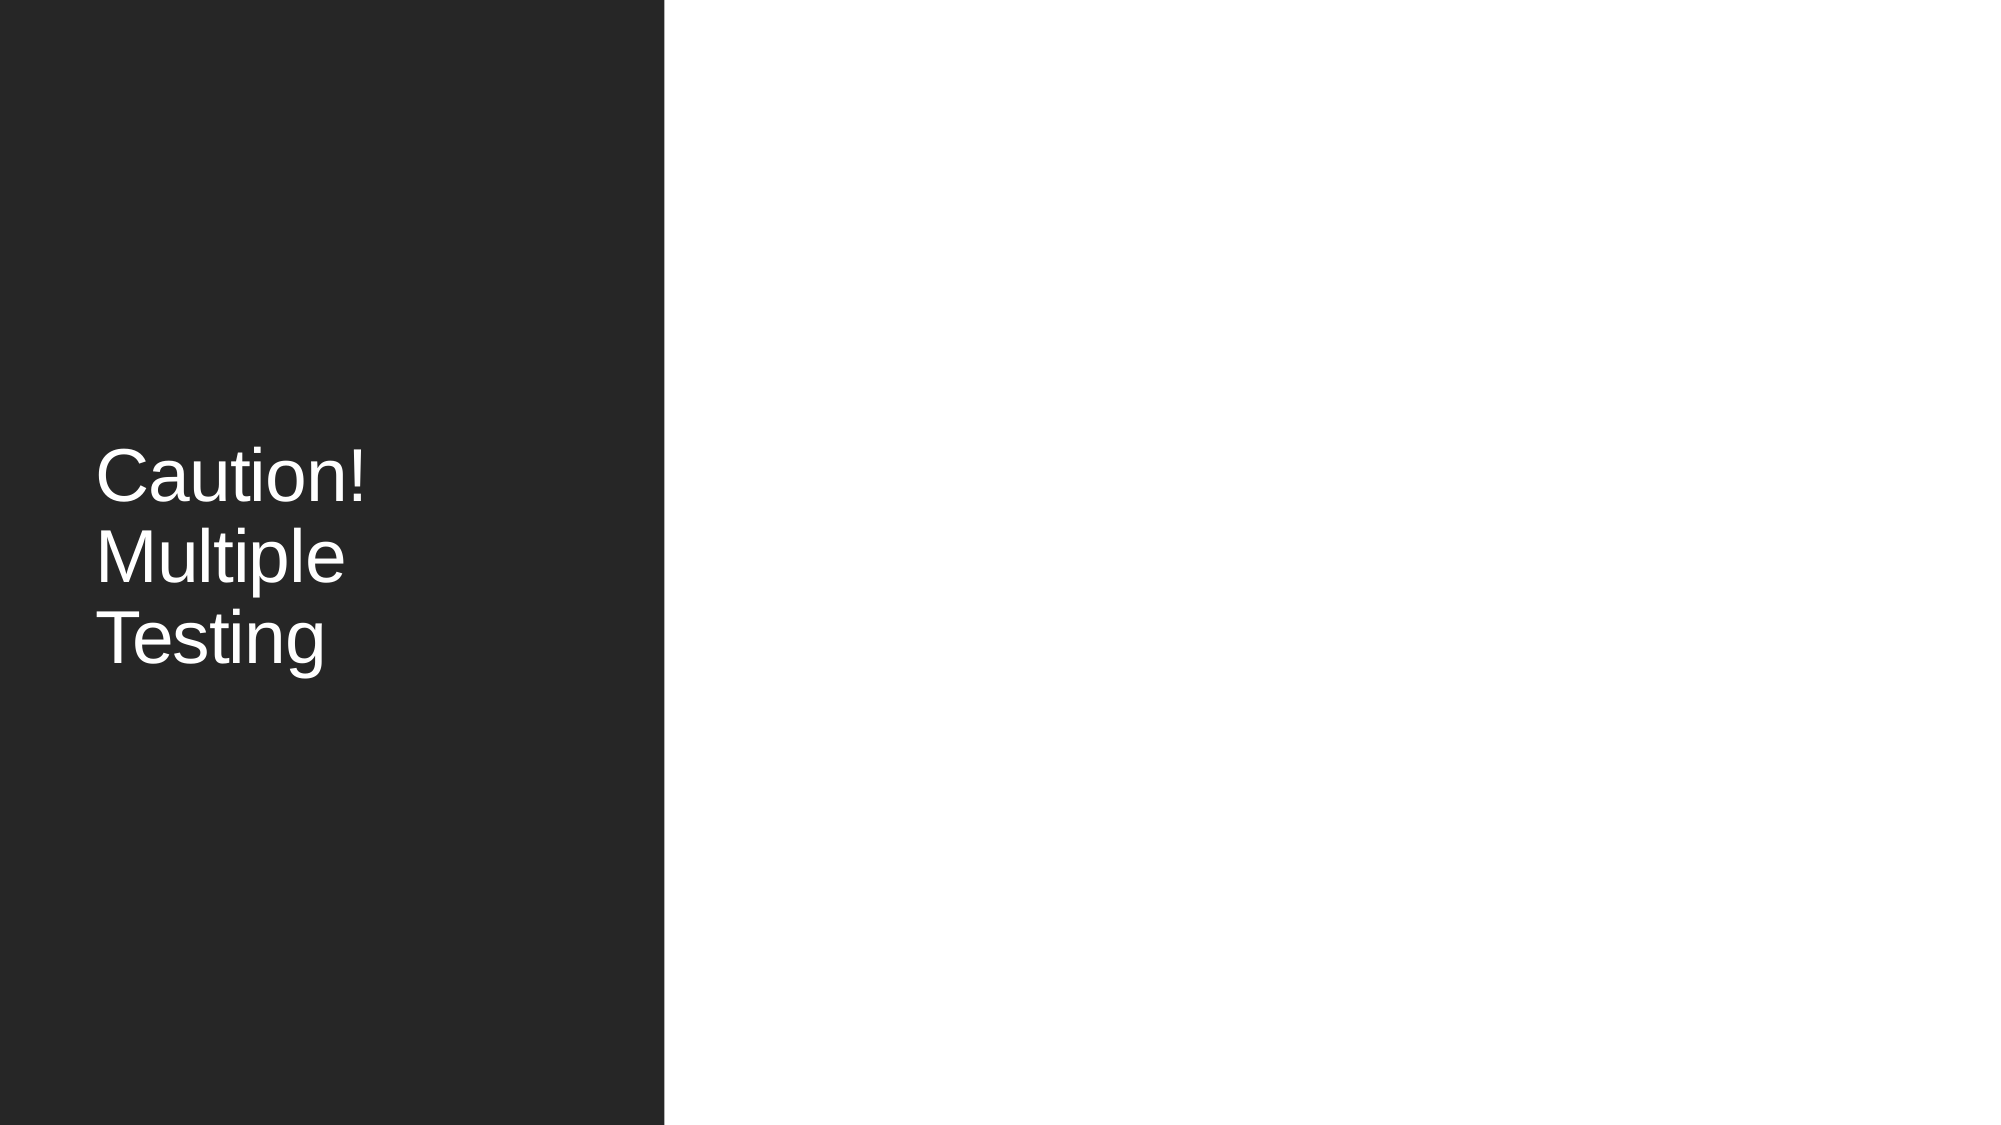

# Caution! Multiple Testing

More groups per variable = more possible comparisons
More factors manipulated = many possible interactions
False positives increase exponentially